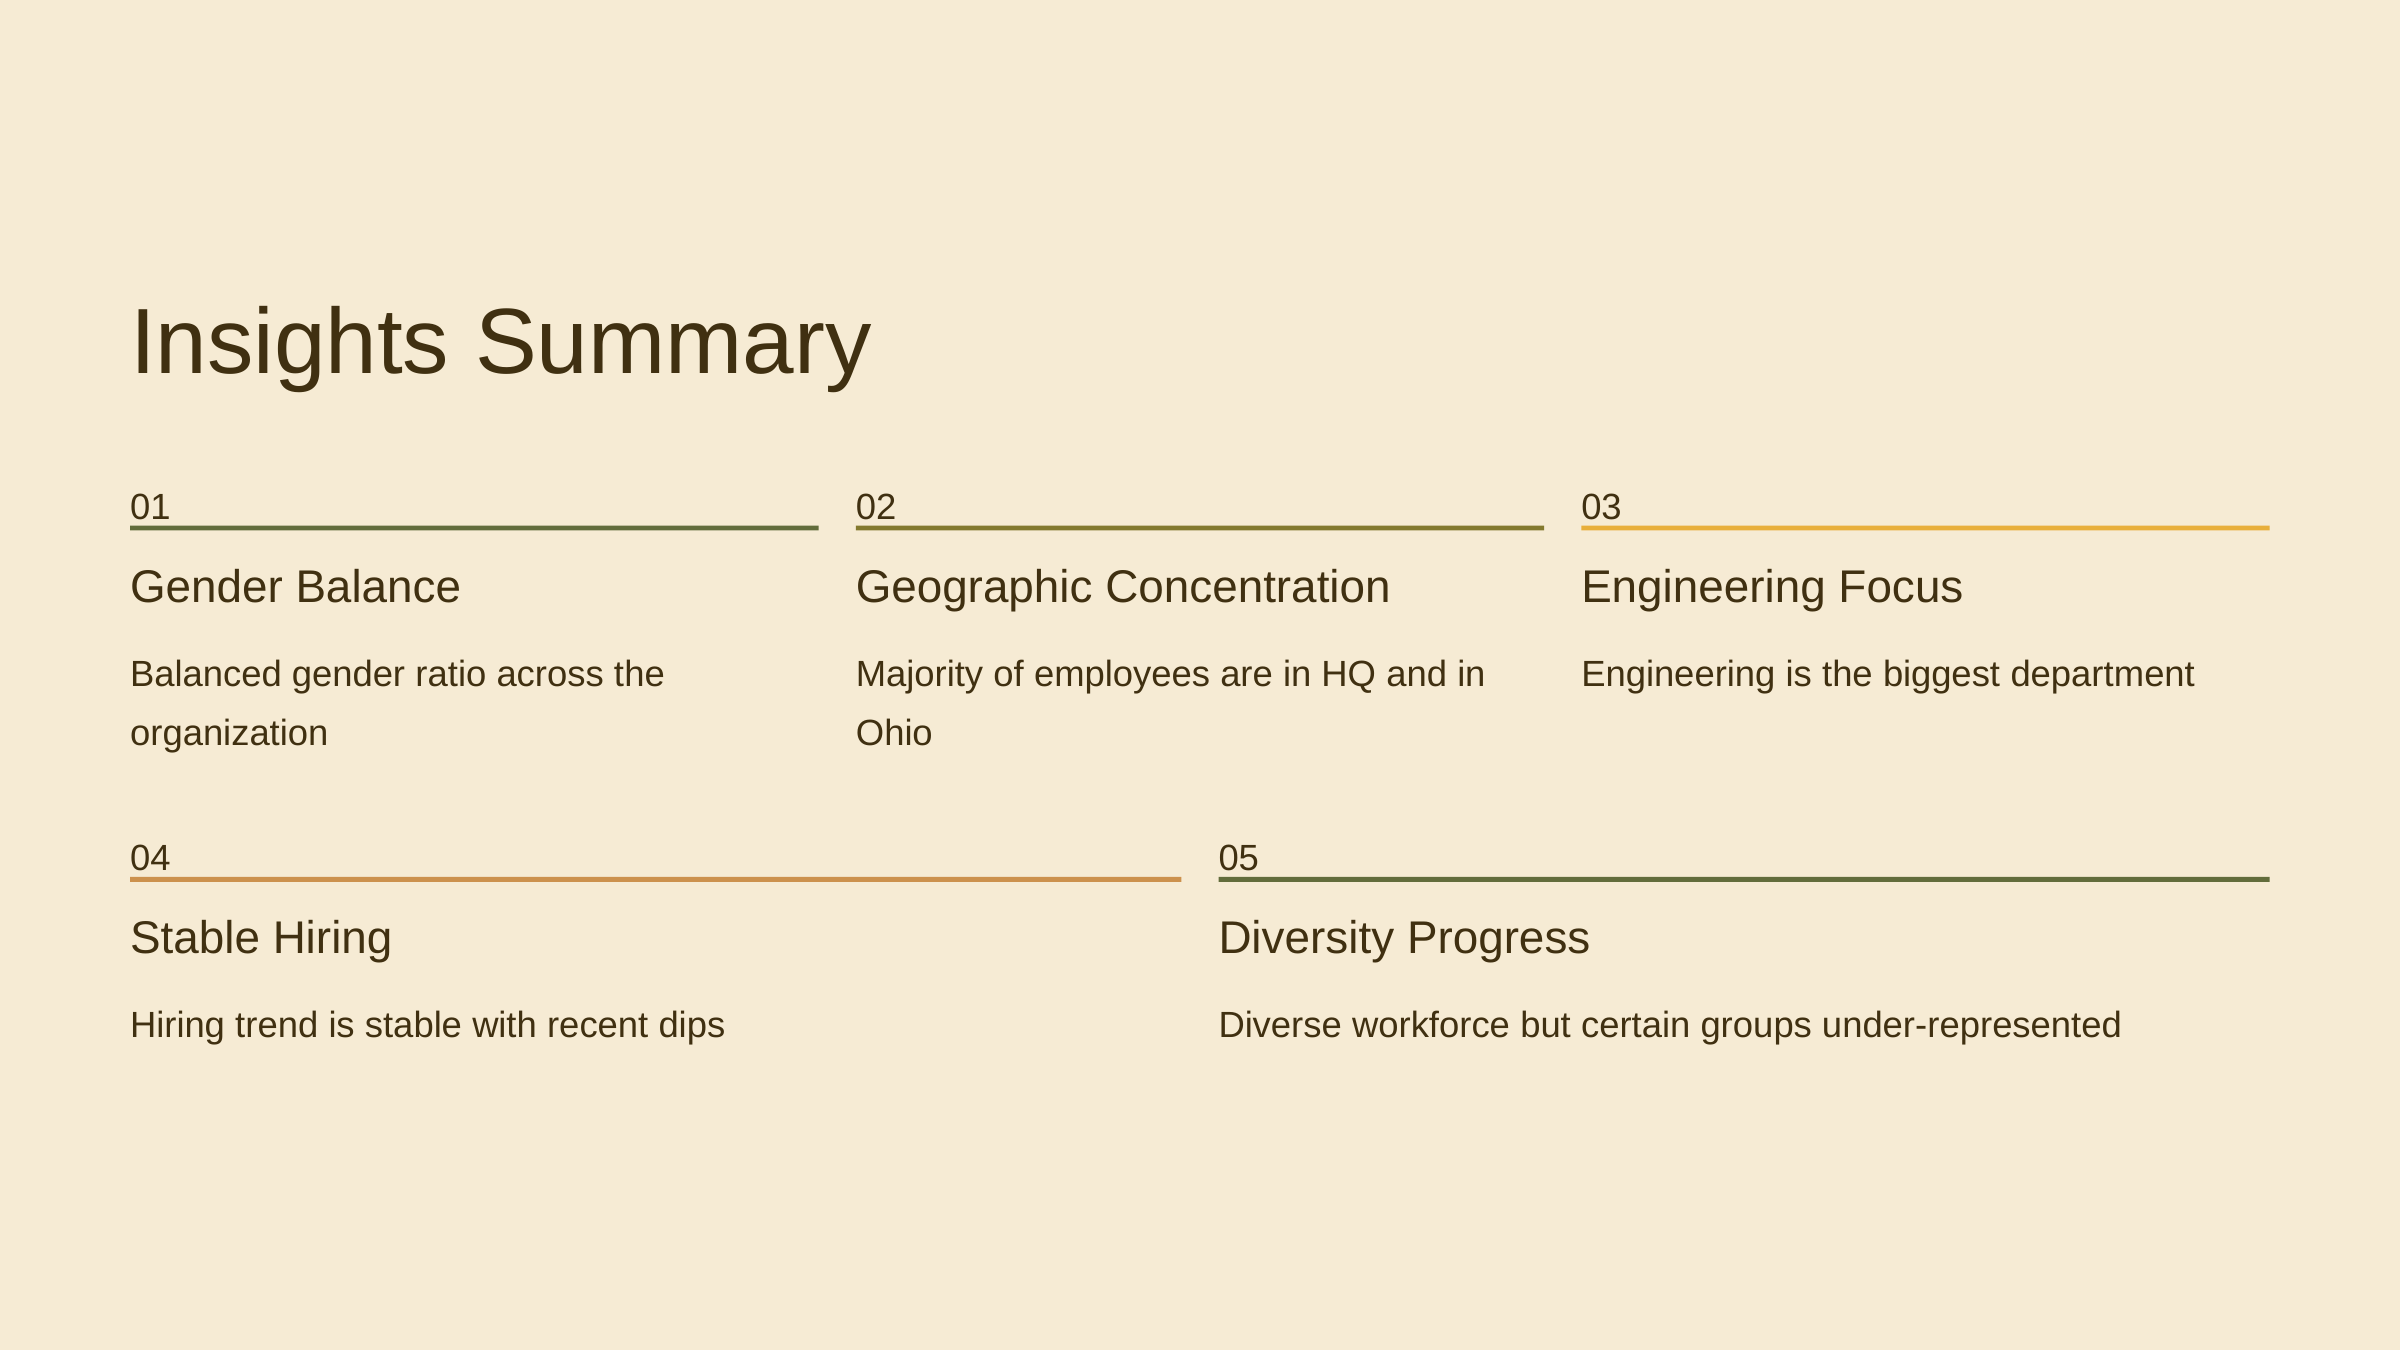

Insights Summary
01
02
03

Gender Balance
Geographic Concentration
Engineering Focus
Balanced gender ratio across the organization
Majority of employees are in HQ and in Ohio
Engineering is the biggest department
04
05

Stable Hiring
Diversity Progress
Hiring trend is stable with recent dips
Diverse workforce but certain groups under-represented